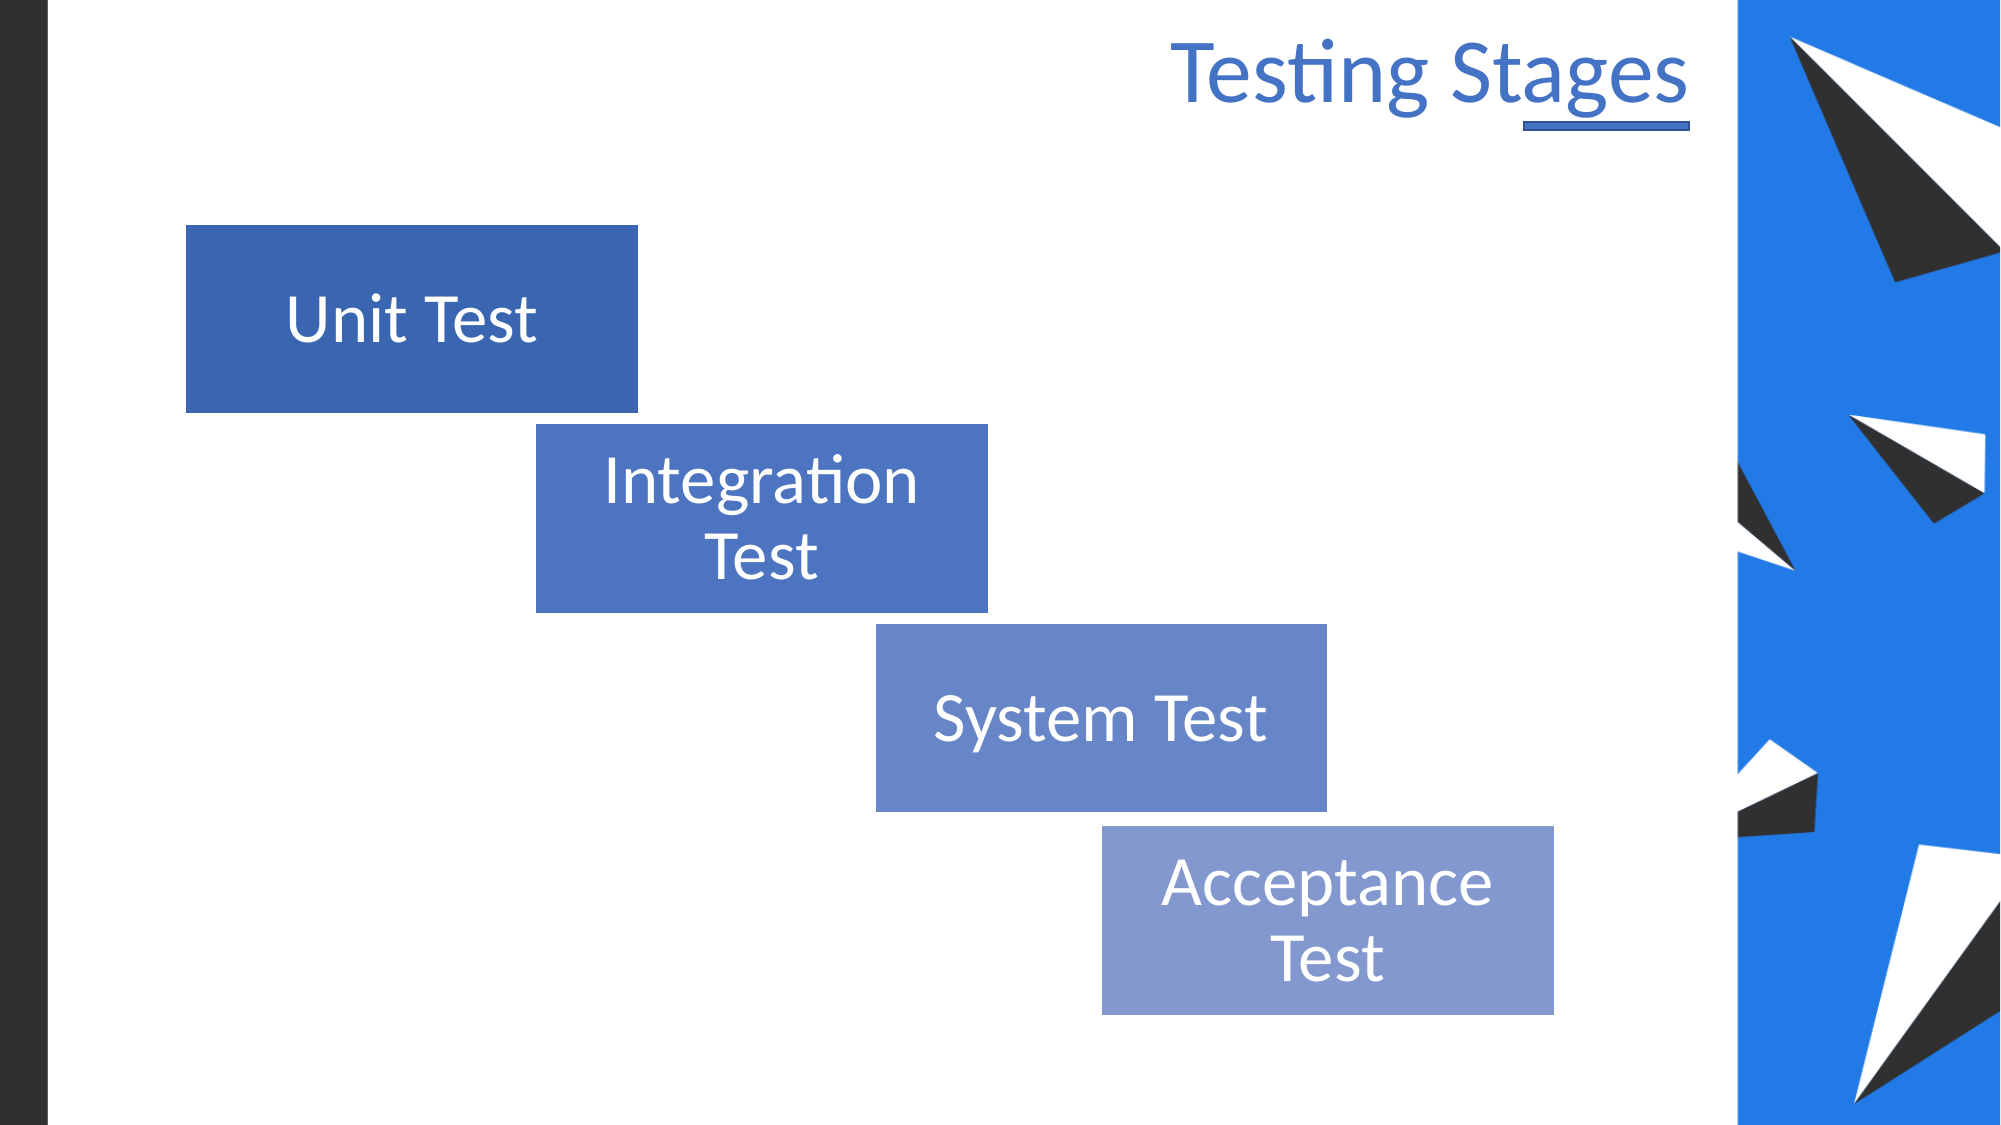

Testing Stages

Unit Test
Integration Test
System Test
Acceptance Test